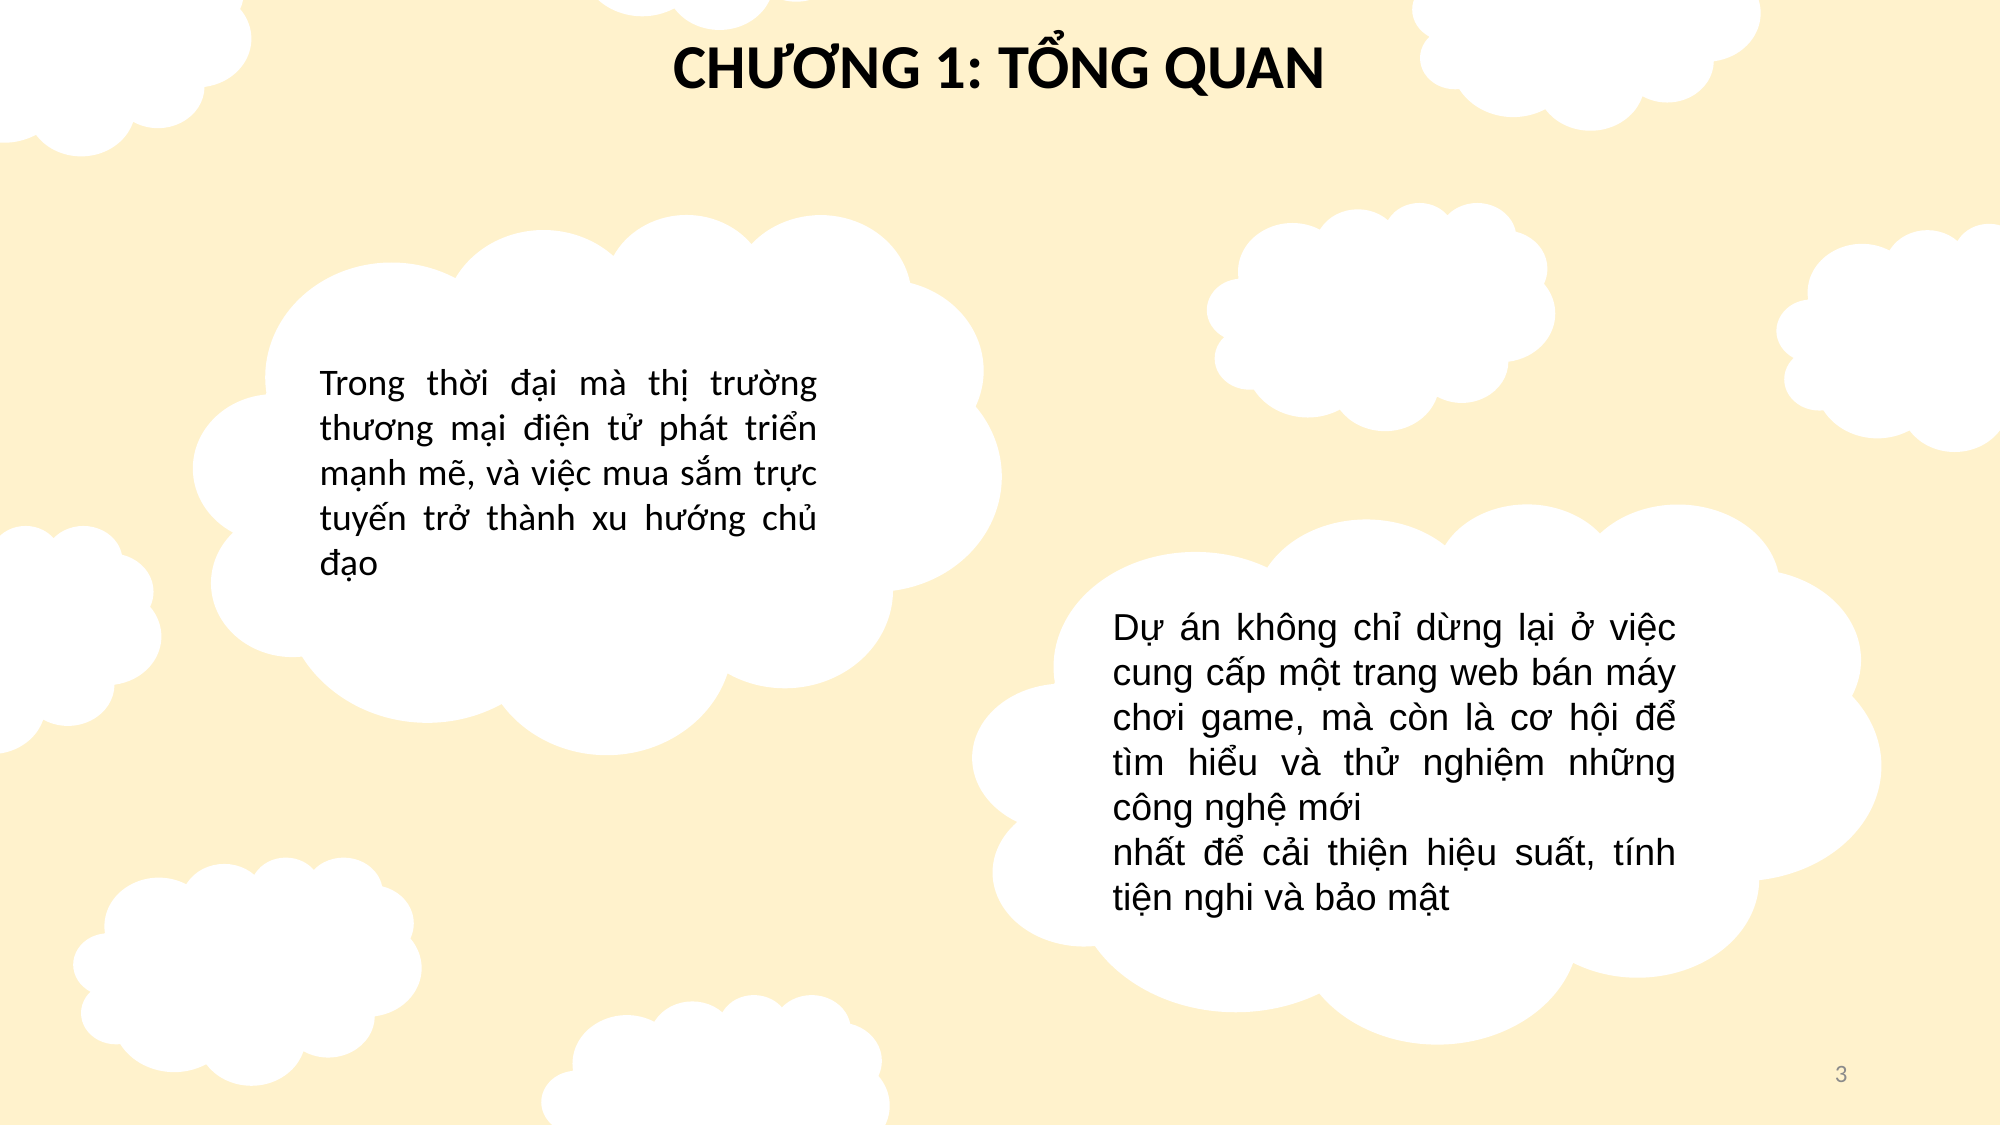

CHƯƠNG 1: TỔNG QUAN

Trong thời đại mà thị trường thương mại điện tử phát triển mạnh mẽ, và việc mua sắm trực tuyến trở thành xu hướng chủ đạo

Dự án không chỉ dừng lại ở việc cung cấp một trang web bán máy chơi game, mà còn là cơ hội để tìm hiểu và thử nghiệm những công nghệ mới
nhất để cải thiện hiệu suất, tính tiện nghi và bảo mật

3